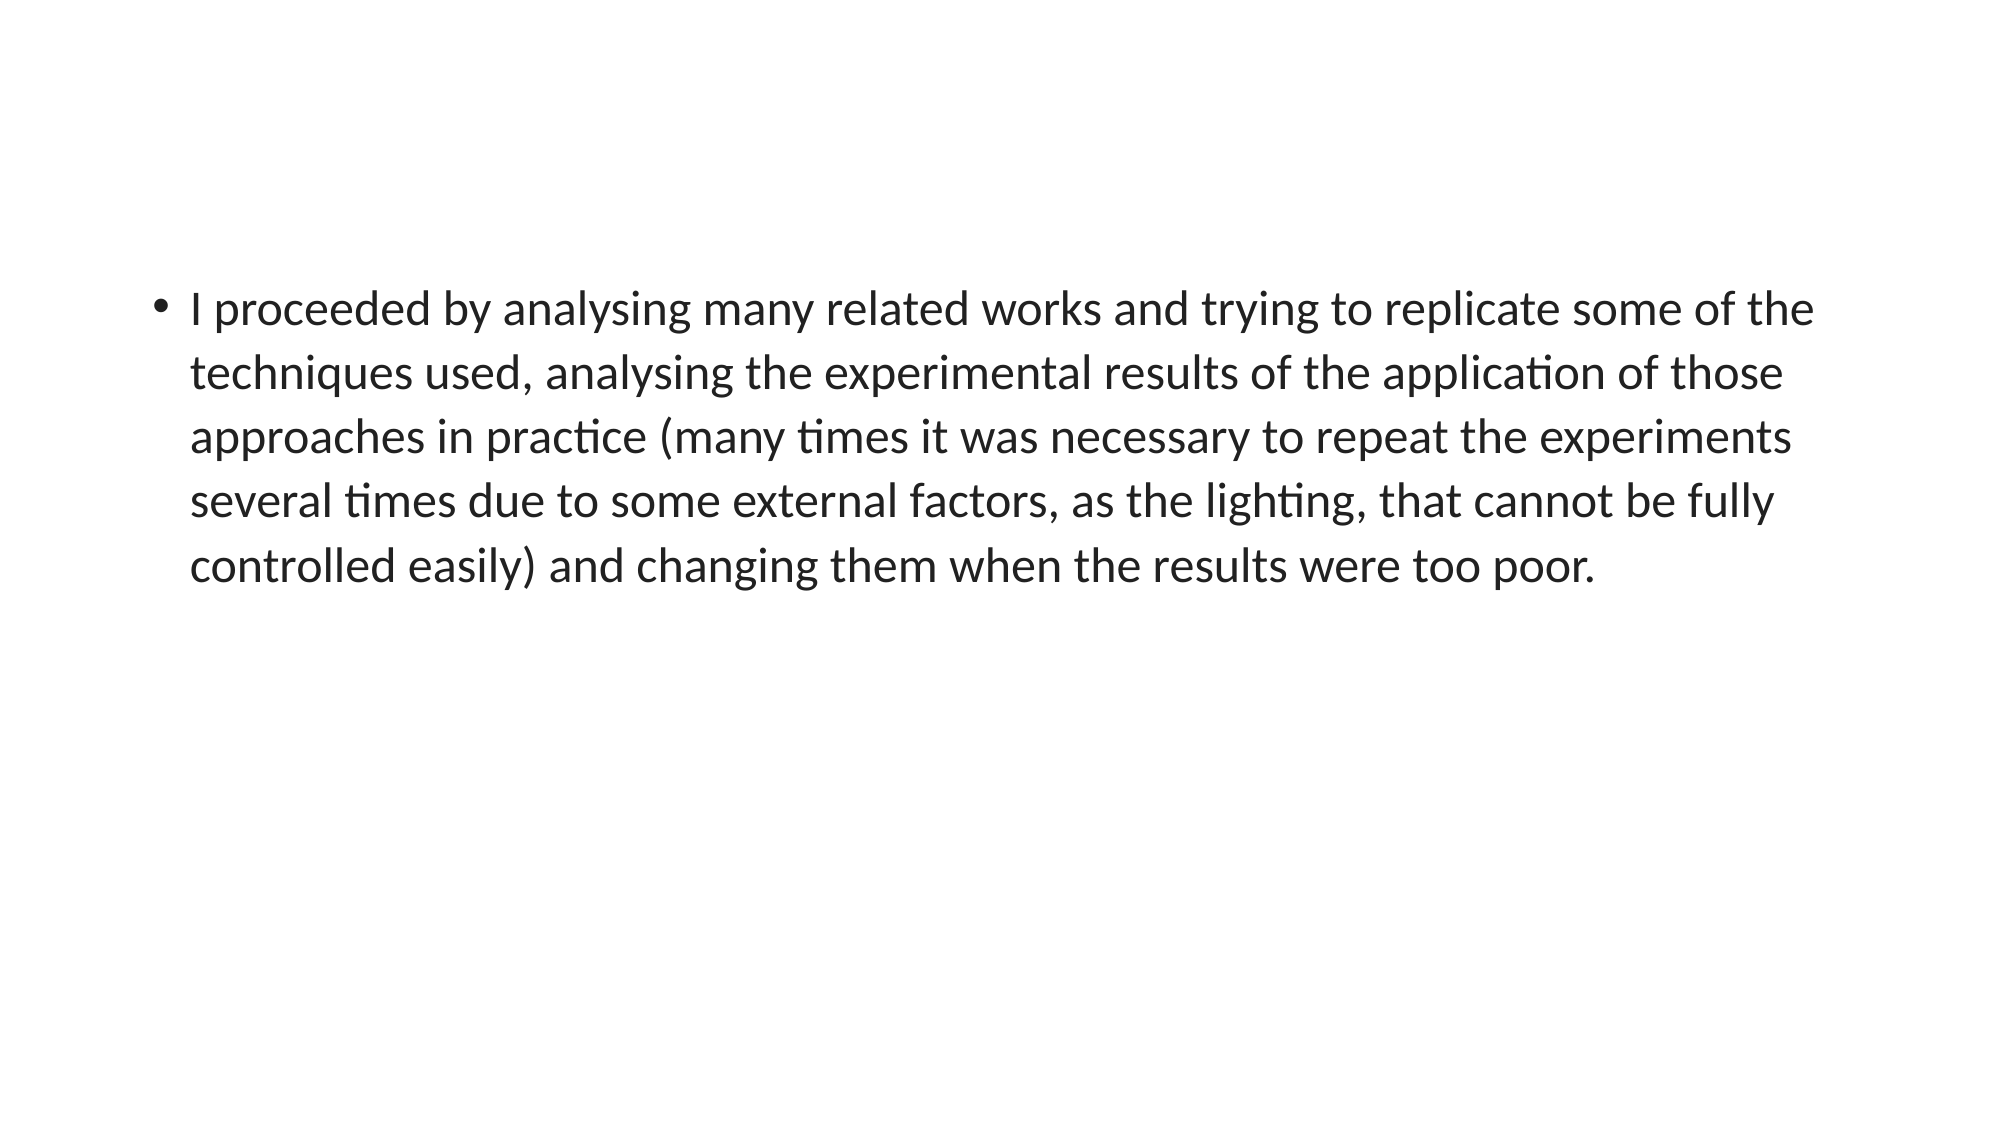

I proceeded by analysing many related works and trying to replicate some of the techniques used, analysing the experimental results of the application of those approaches in practice (many times it was necessary to repeat the experiments several times due to some external factors, as the lighting, that cannot be fully controlled easily) and changing them when the results were too poor.